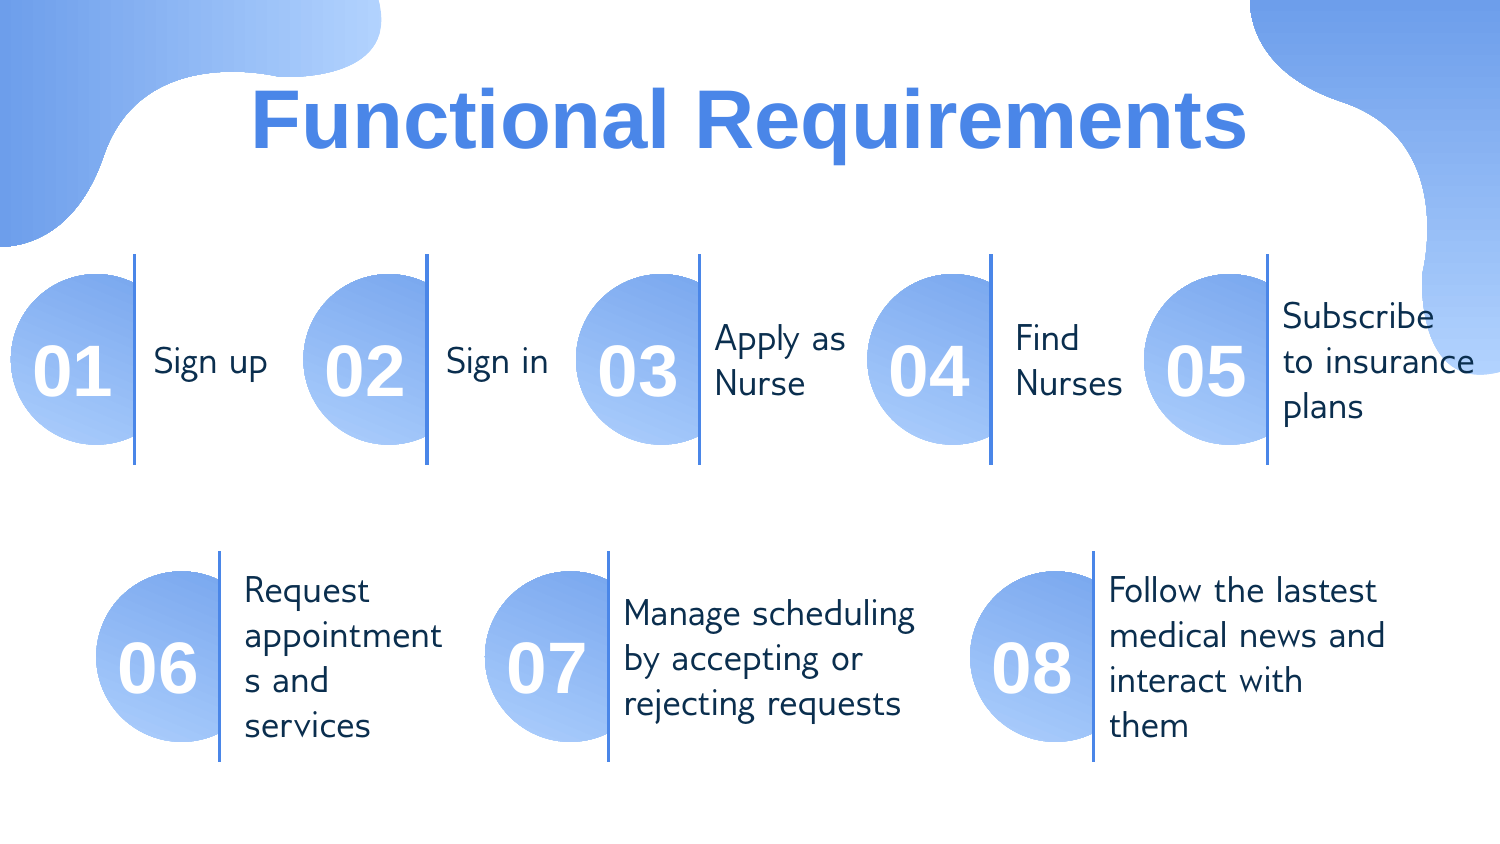

# Functional Requirements

Subscribe to insurance plans
Sign in
Apply as Nurse
Sign up
Find Nurses
05
02
03
01
04

Follow the lastest medical news and interact with them
Manage scheduling by accepting or rejecting requests
Request appointments and services
08
07
06